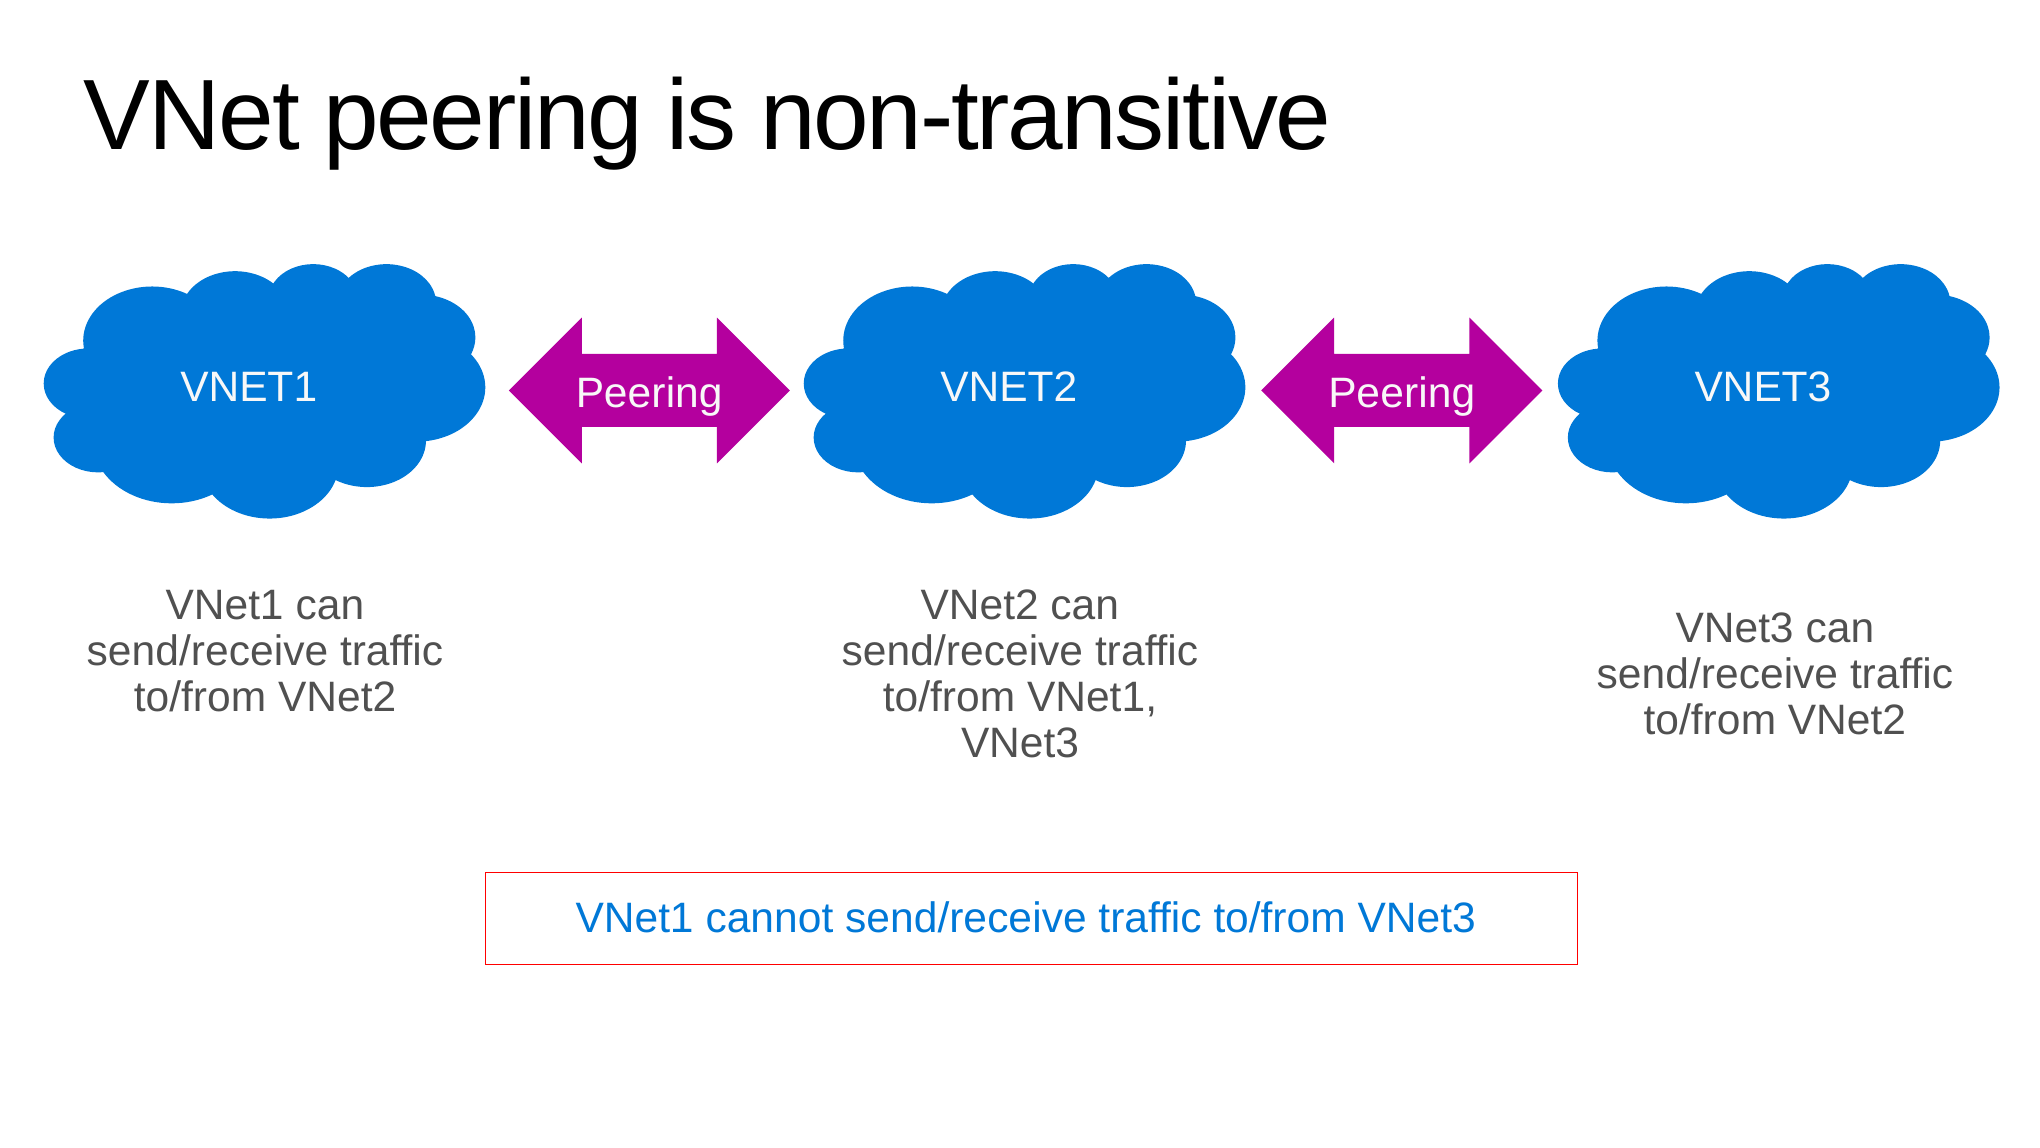

# VNet peering is non-transitive
VNET1
VNET2
VNET3
Peering
Peering
VNet1 can send/receive traffic to/from VNet2
VNet2 can send/receive traffic to/from VNet1, VNet3
VNet3 can send/receive traffic to/from VNet2
VNet1 cannot send/receive traffic to/from VNet3